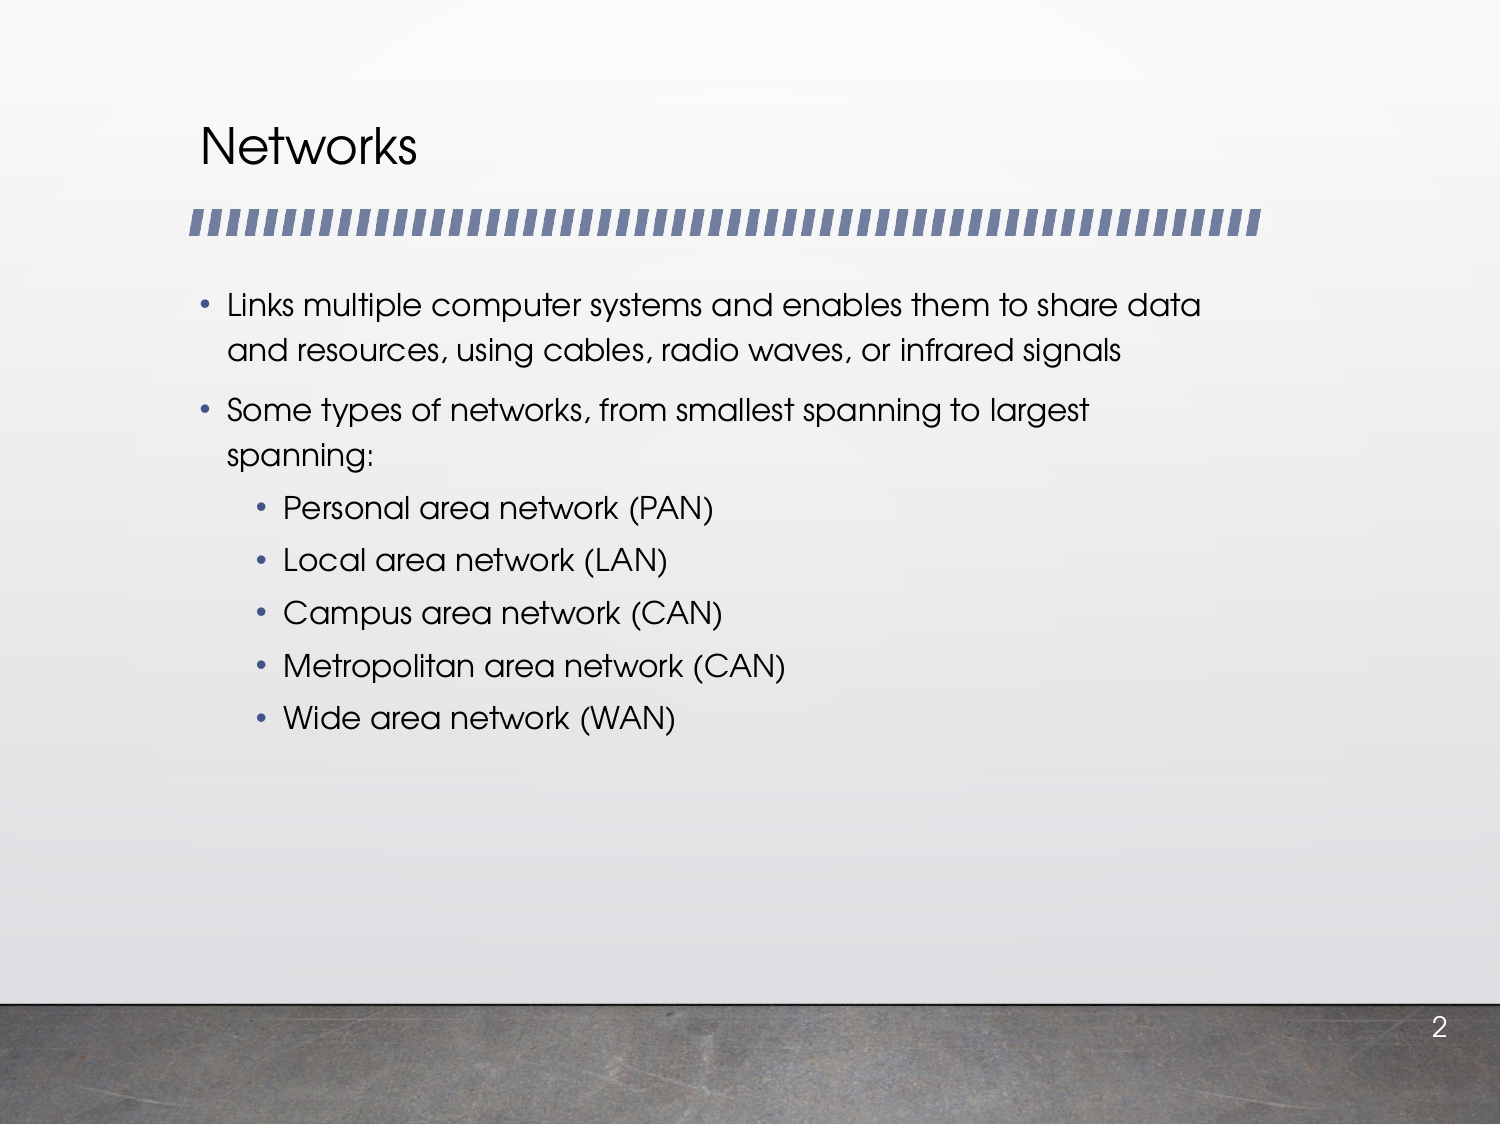

# Networks
Links multiple computer systems and enables them to share data and resources, using cables, radio waves, or infrared signals
Some types of networks, from smallest spanning to largest spanning:
Personal area network (PAN)
Local area network (LAN)
Campus area network (CAN)
Metropolitan area network (CAN)
Wide area network (WAN)